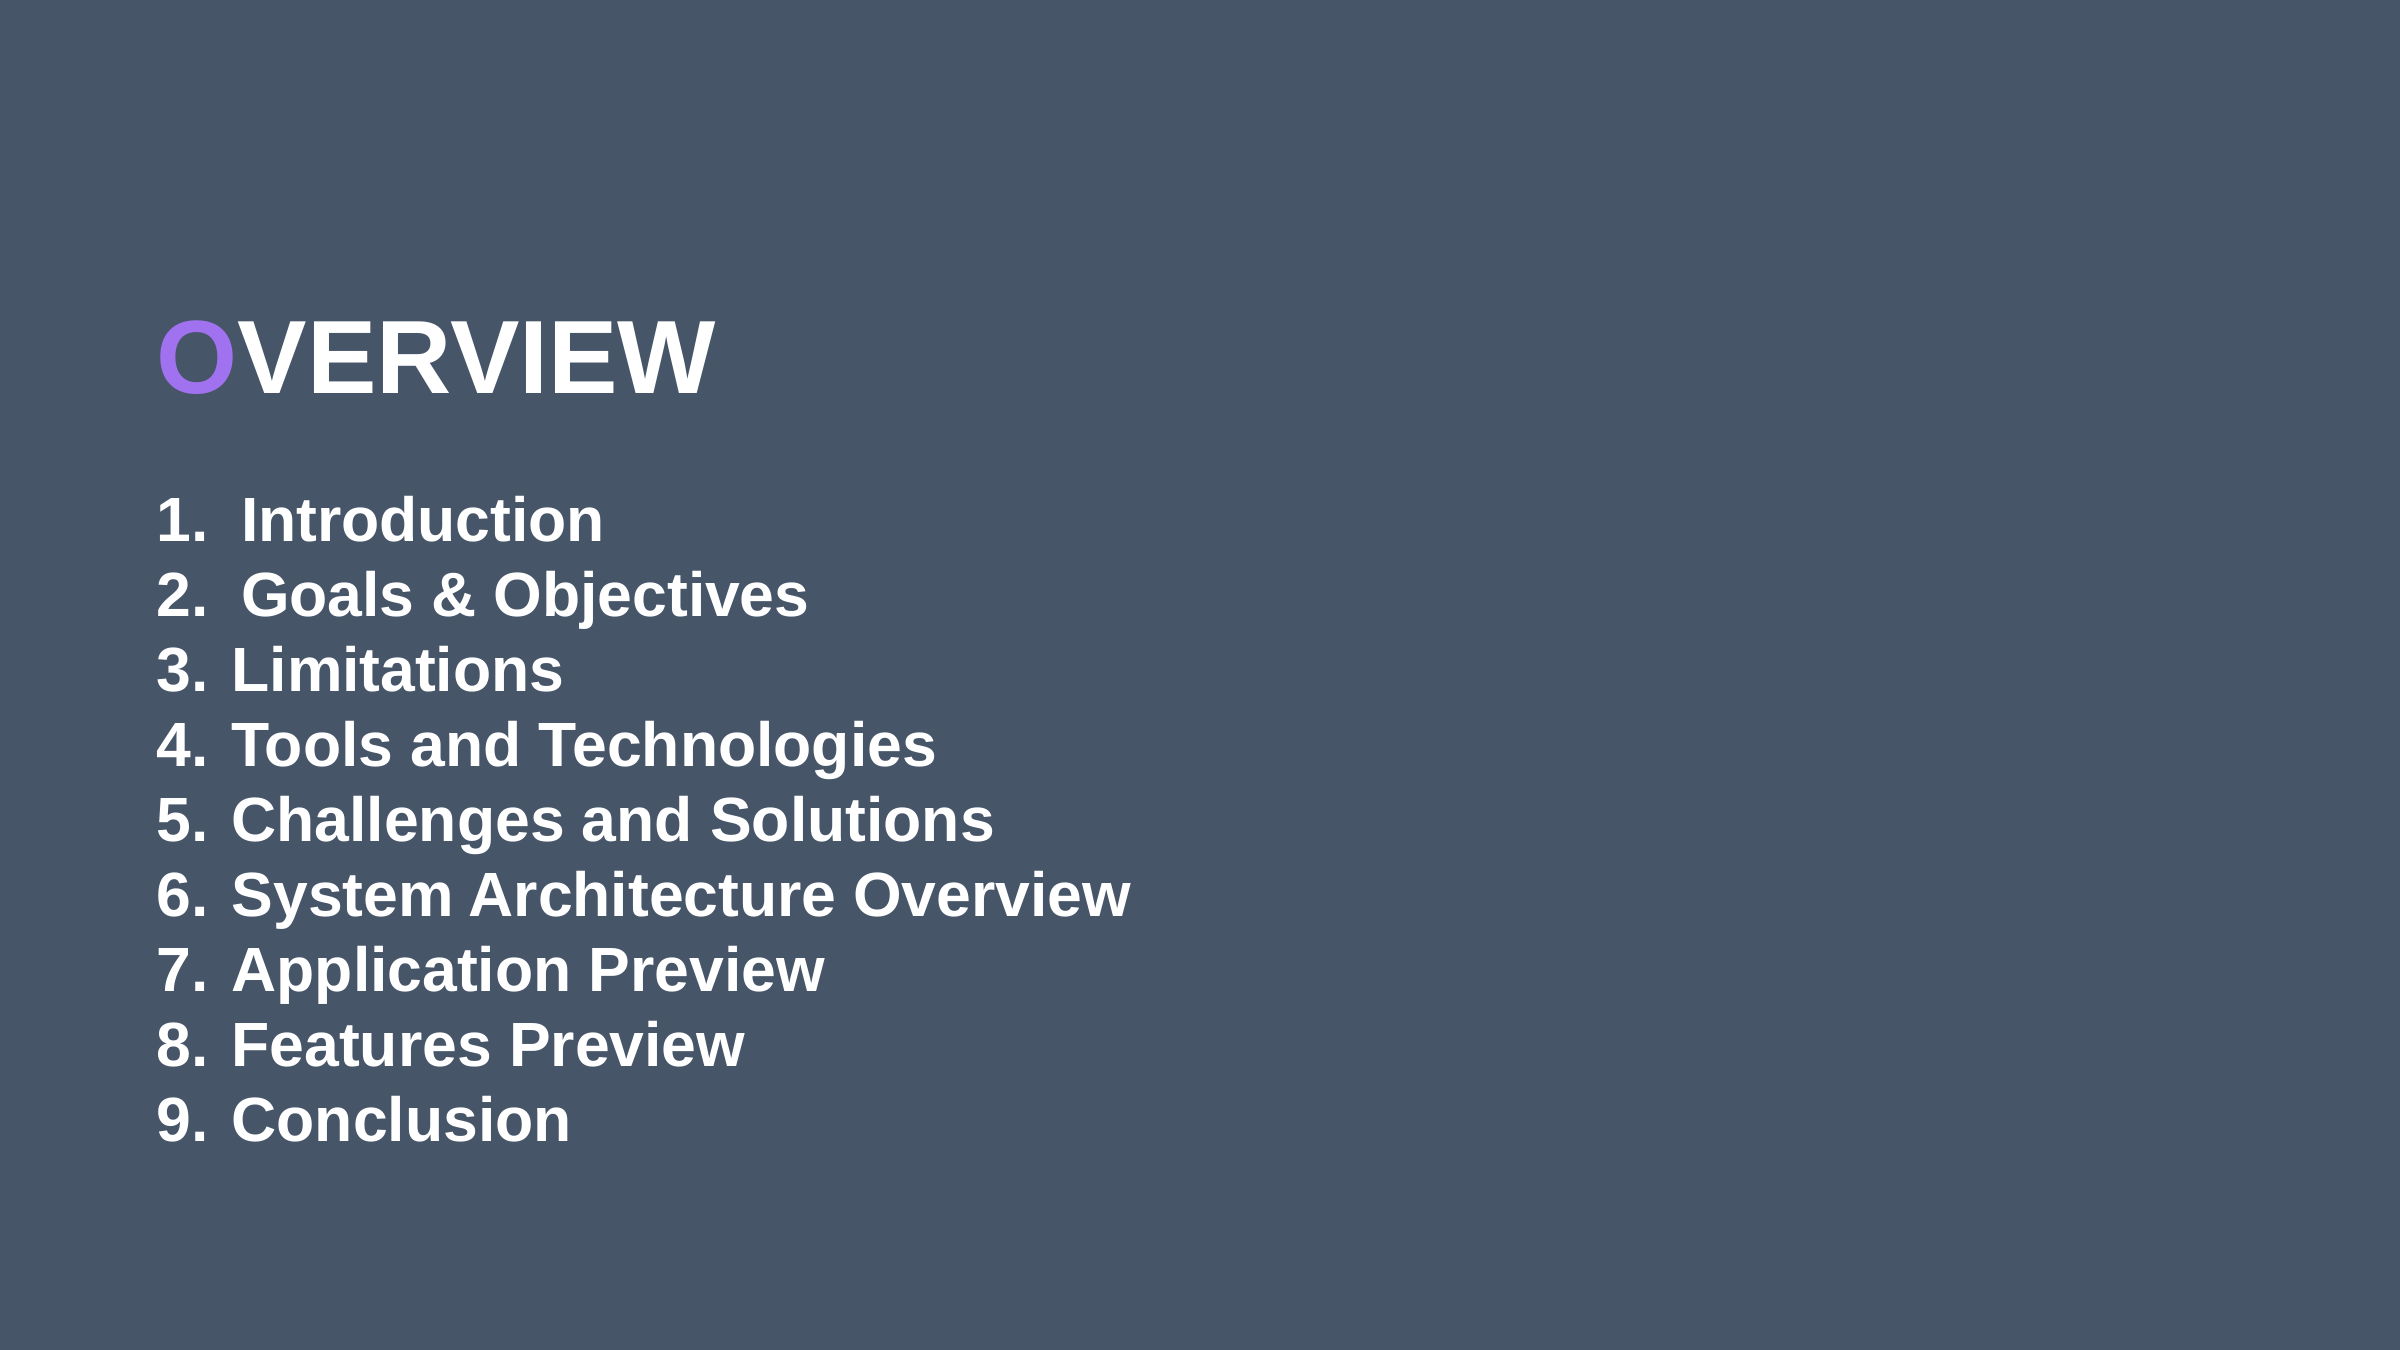

OVERVIEW
Introduction
Goals & Objectives
Limitations
Tools and Technologies
Challenges and Solutions
System Architecture Overview
Application Preview
Features Preview
Conclusion